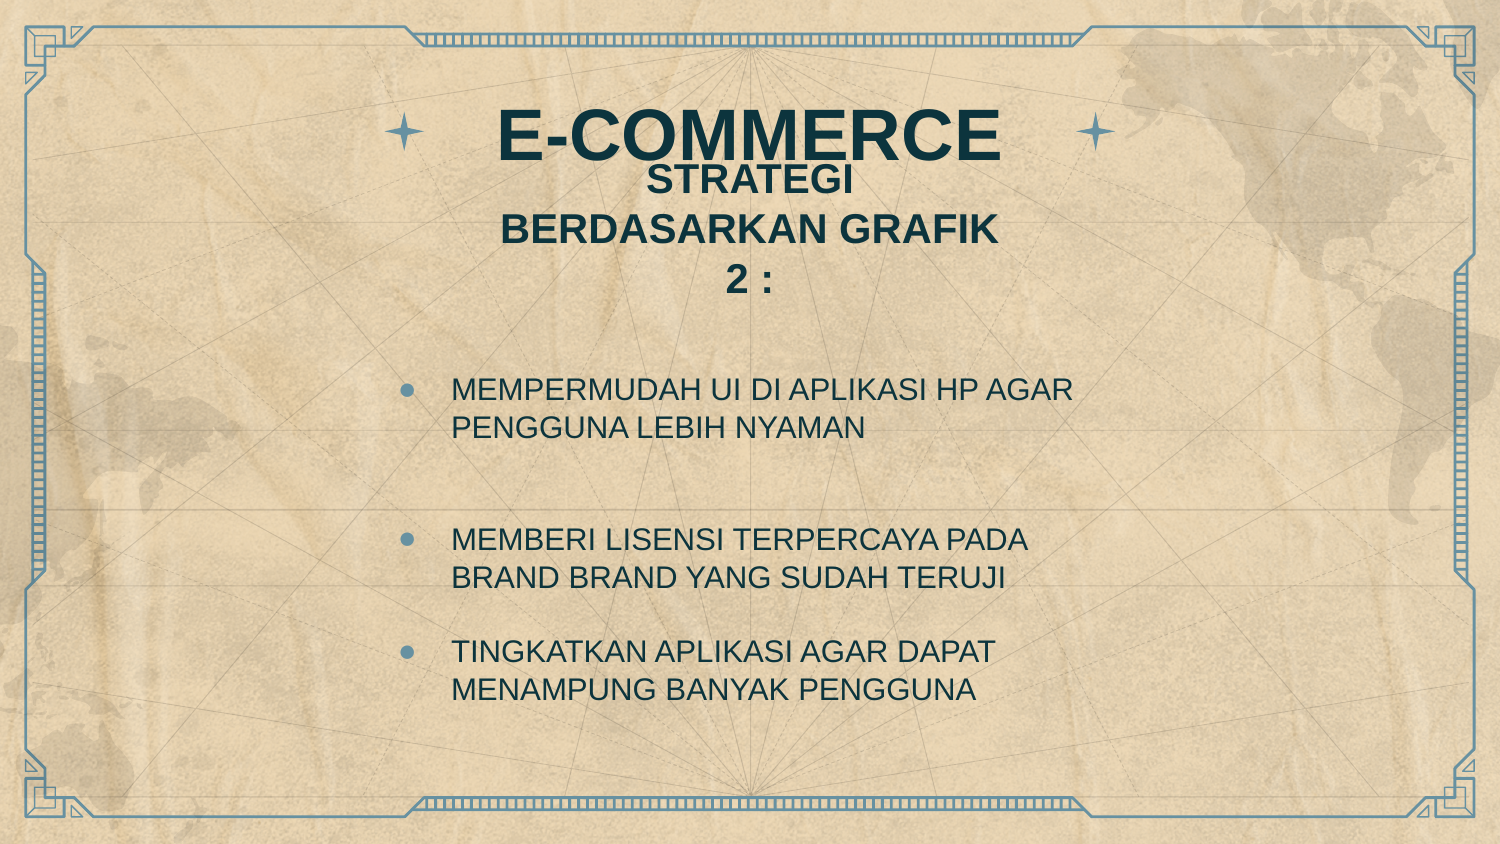

# E-COMMERCE

STRATEGI BERDASARKAN GRAFIK 2 :

MEMPERMUDAH UI DI APLIKASI HP AGAR PENGGUNA LEBIH NYAMAN

MEMBERI LISENSI TERPERCAYA PADA BRAND BRAND YANG SUDAH TERUJI

TINGKATKAN APLIKASI AGAR DAPAT MENAMPUNG BANYAK PENGGUNA